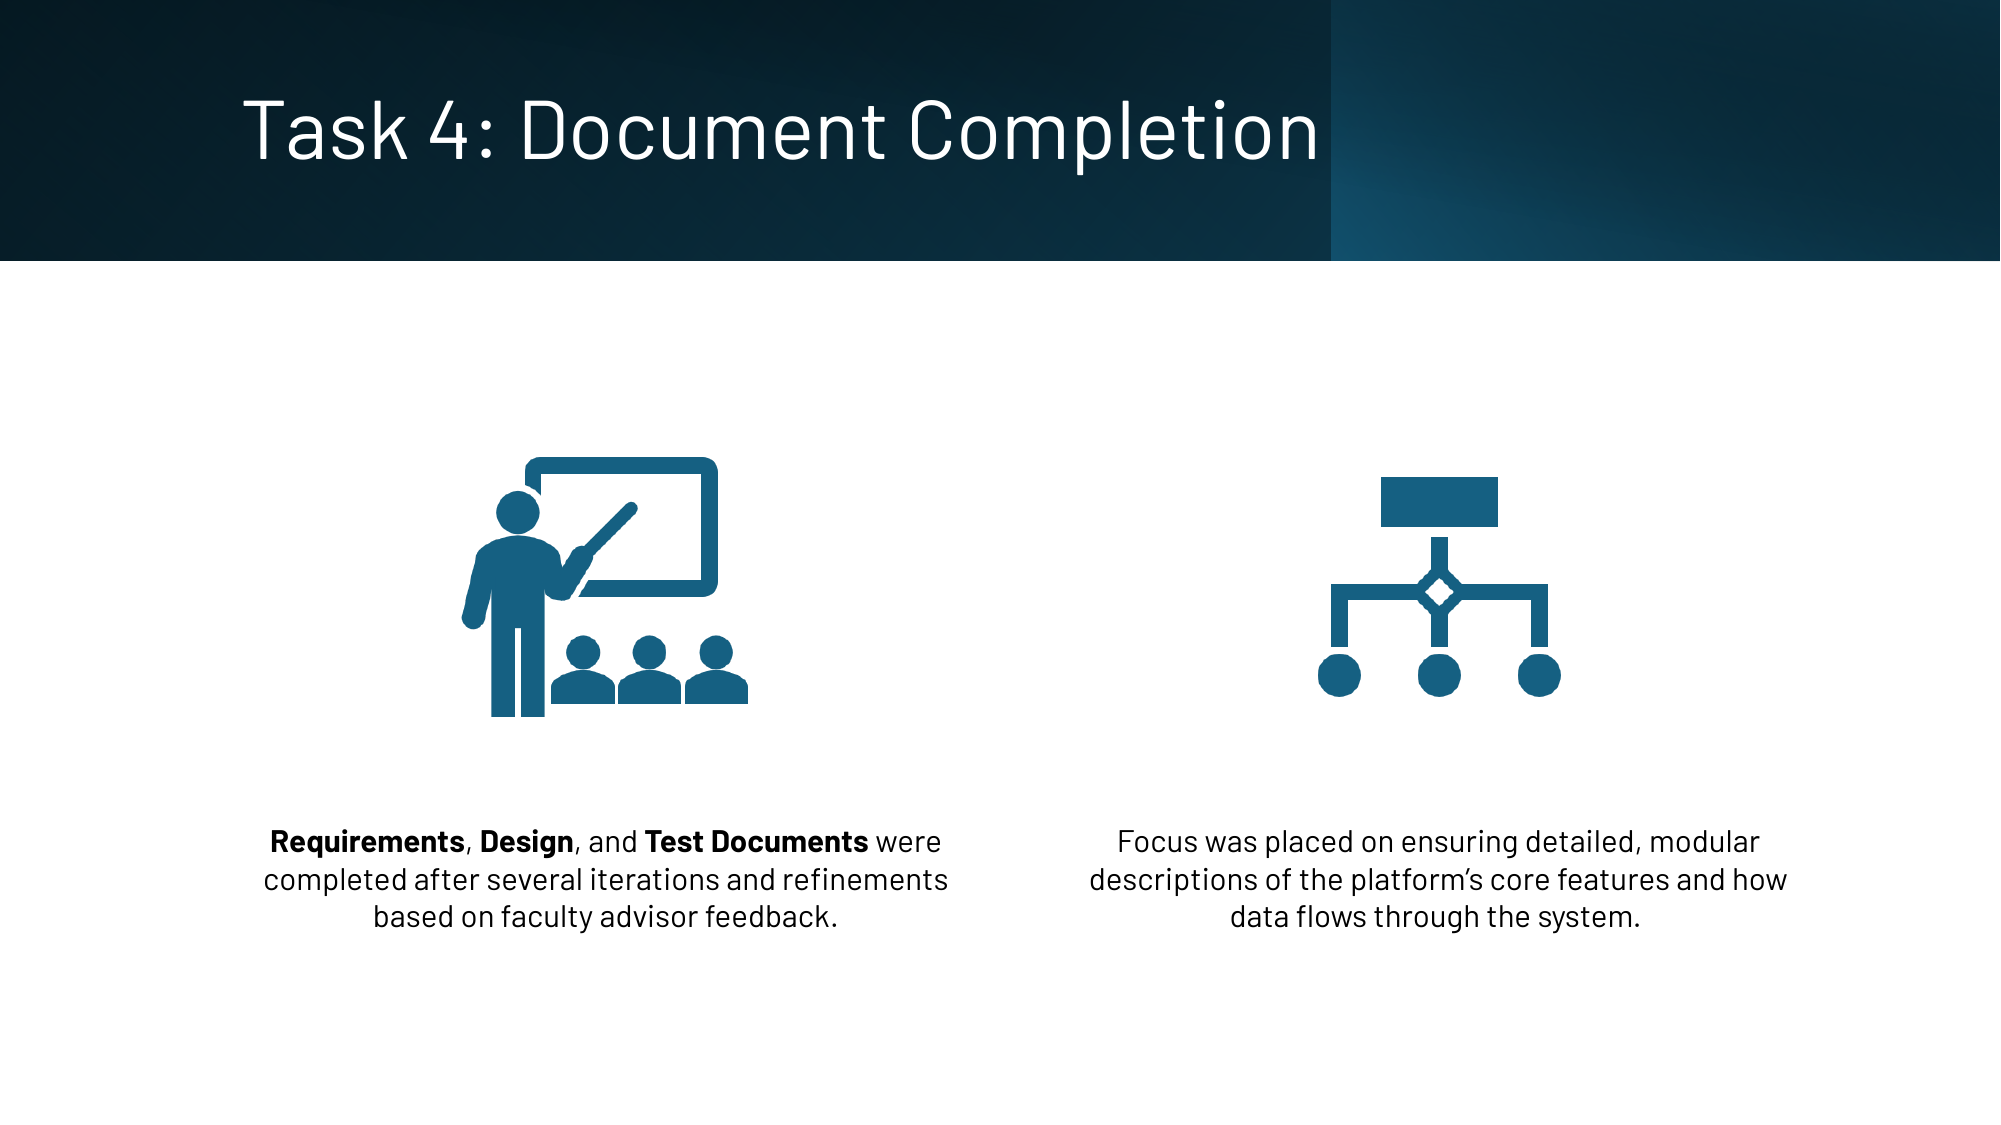

# Task 4: Document Completion
Requirements, Design, and Test Documents were completed after several iterations and refinements based on faculty advisor feedback.
Focus was placed on ensuring detailed, modular descriptions of the platform’s core features and how data flows through the system.